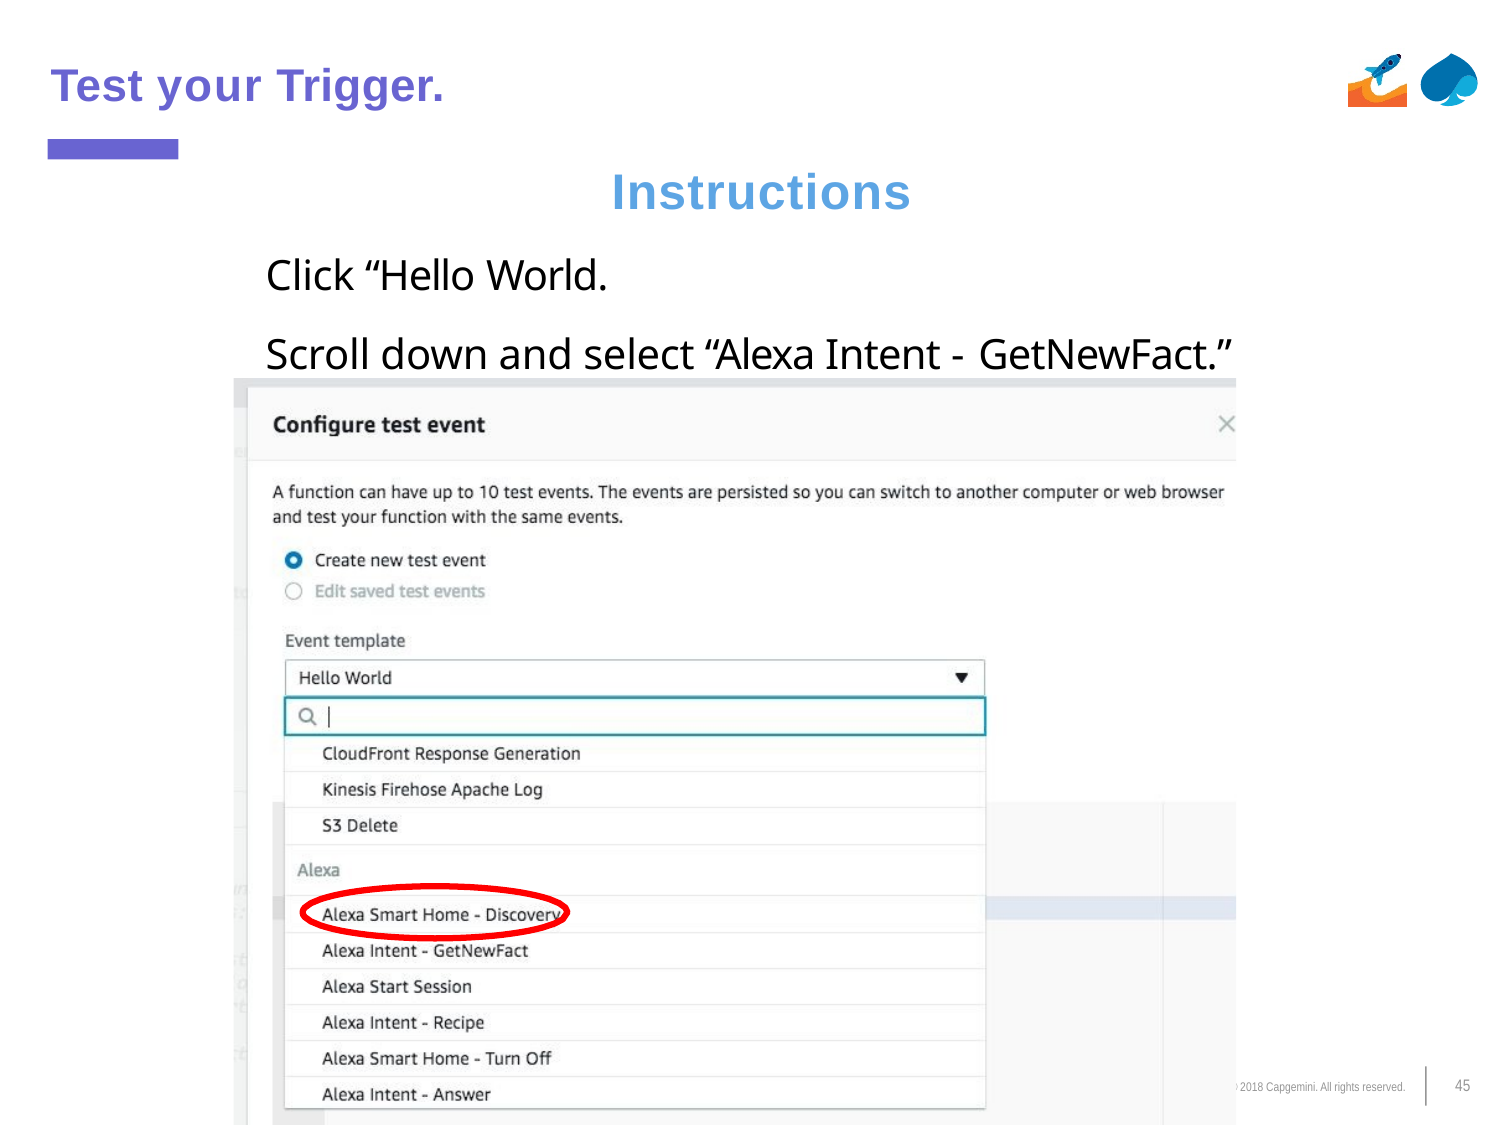

# Test your Trigger.
Instructions
Click “Hello World.
Scroll down and select “Alexa Intent - GetNewFact.”